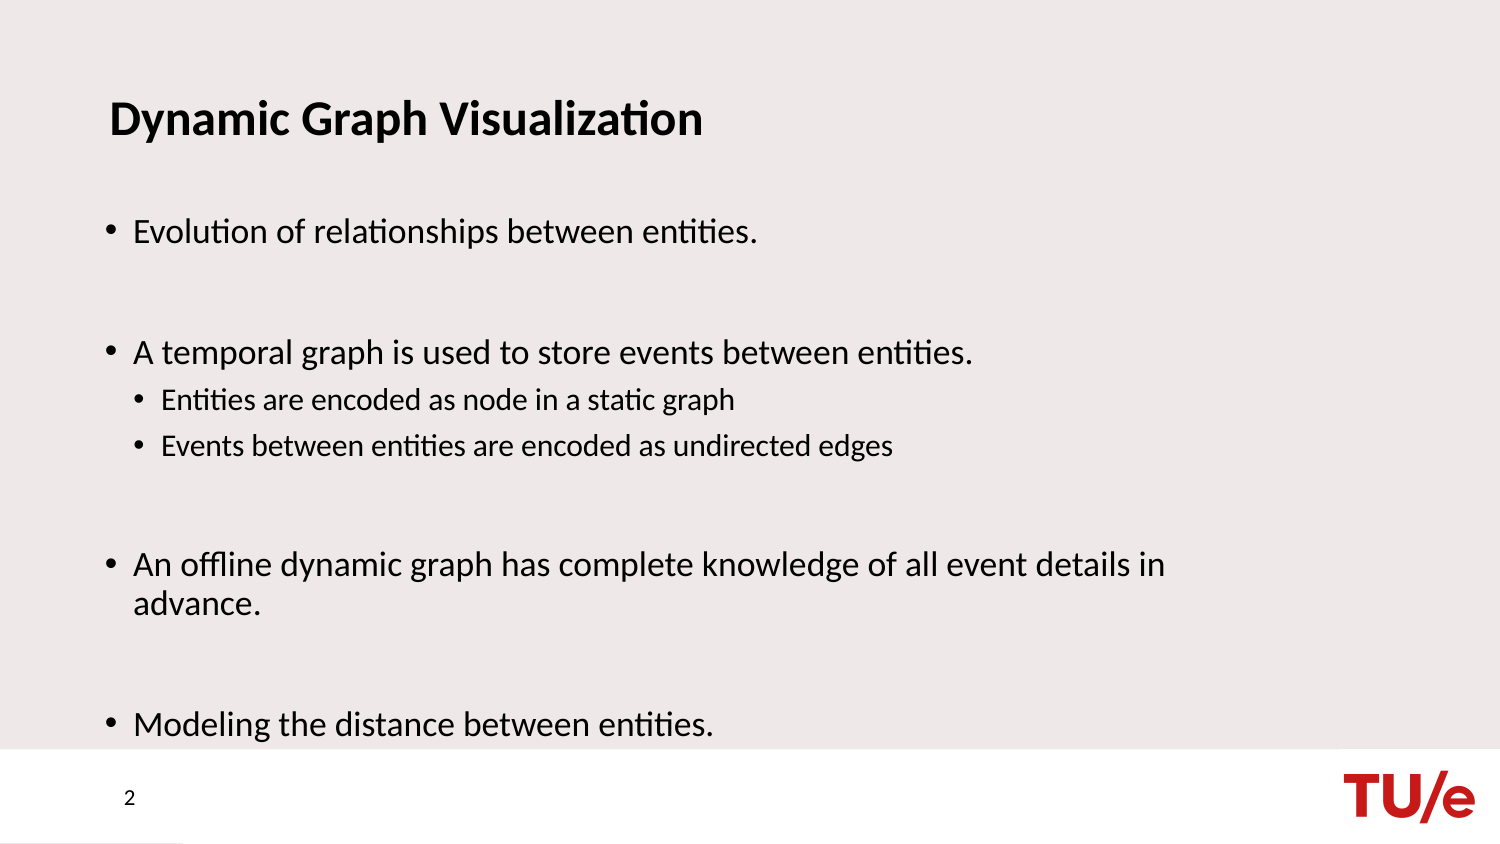

# Dynamic Graph Visualization

Evolution of relationships between entities.

A temporal graph is used to store events between entities.
Entities are encoded as node in a static graph
Events between entities are encoded as undirected edges

An offline dynamic graph has complete knowledge of all event details in advance.

Modeling the distance between entities.

2